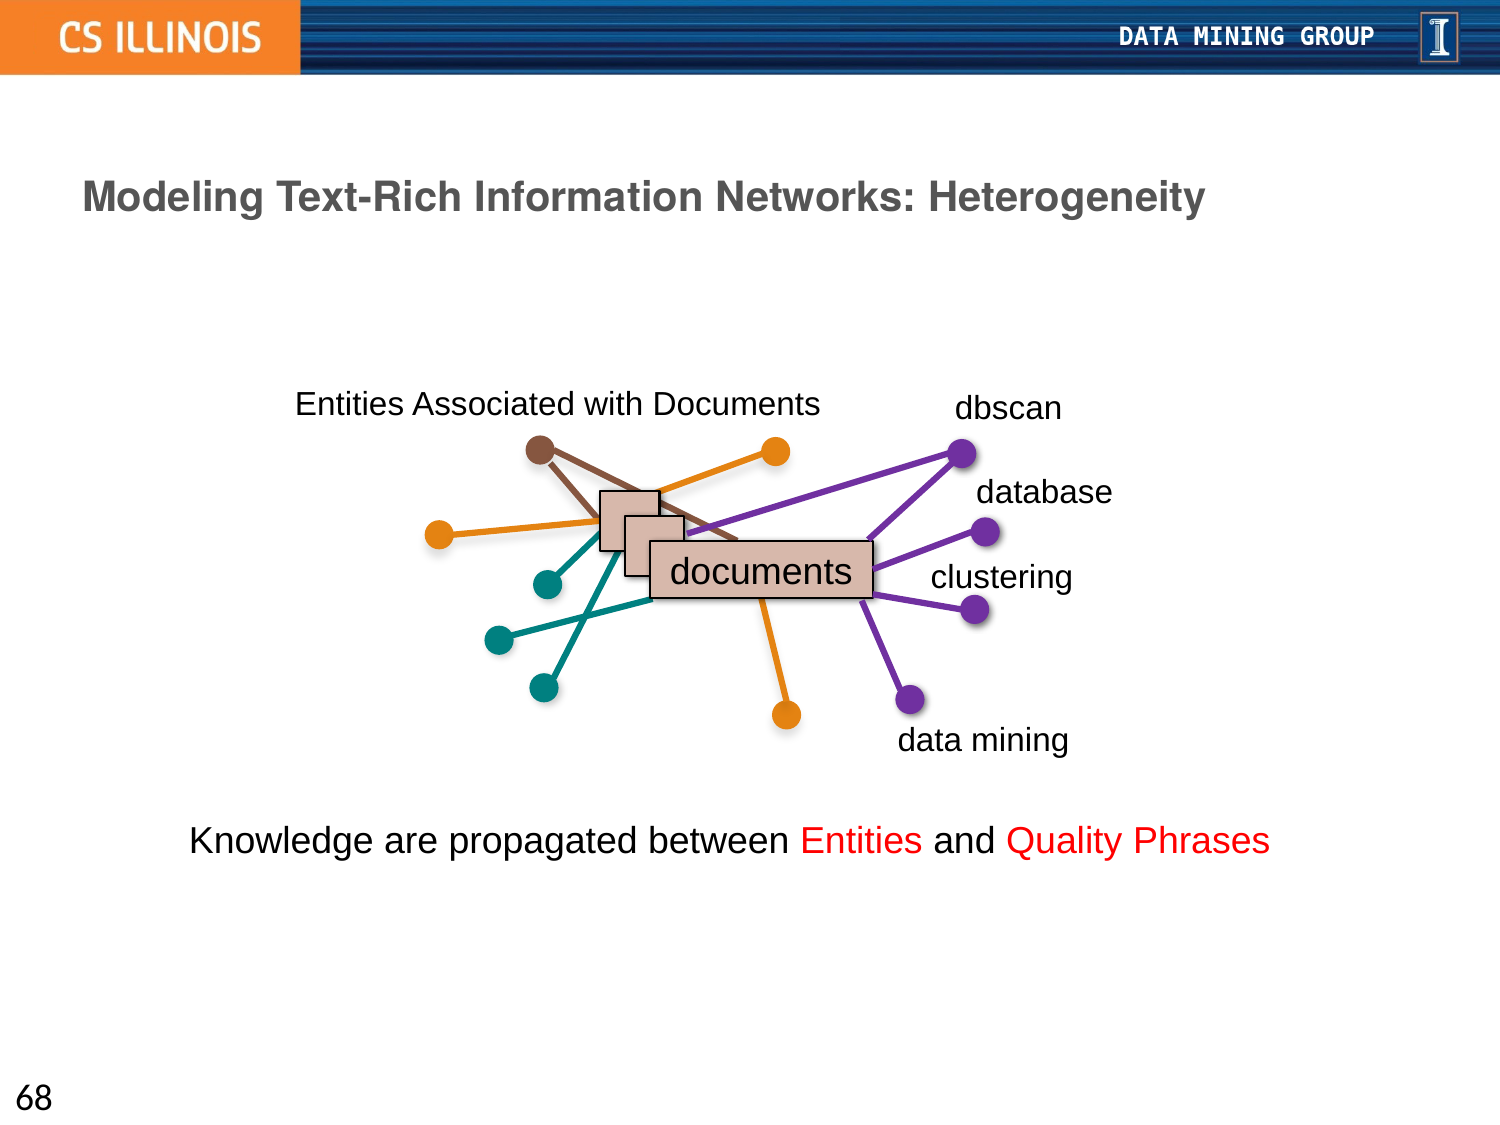

Modeling Text-Rich Information Networks: Heterogeneity
Entities Associated with Documents
dbscan

database

documents
clustering

data mining
Knowledge are propagated between Entities and Quality Phrases
68